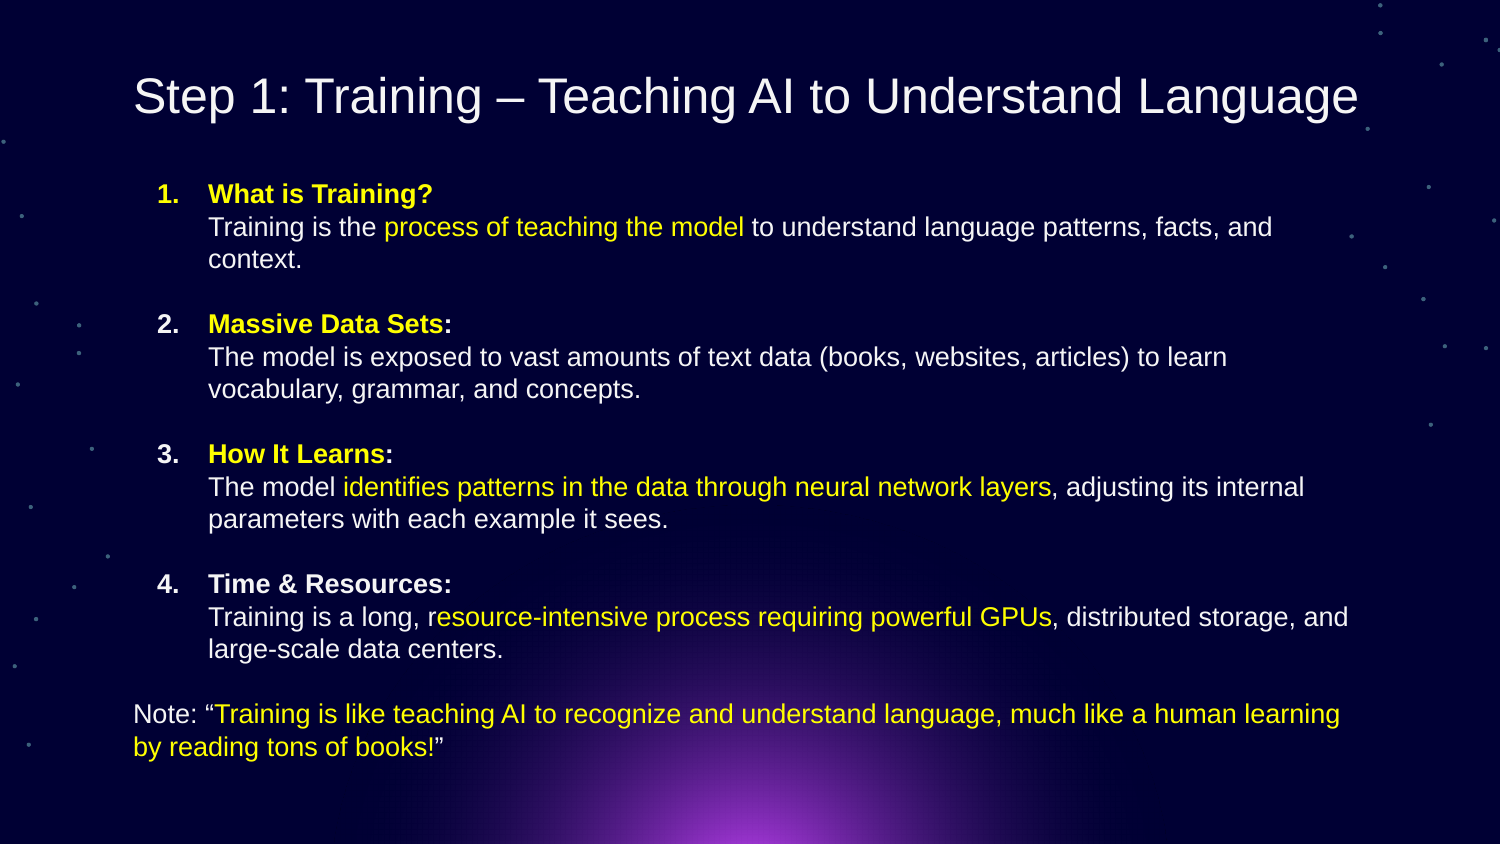

# Step 1: Training – Teaching AI to Understand Language
What is Training?
Training is the process of teaching the model to understand language patterns, facts, and context.

Massive Data Sets:
The model is exposed to vast amounts of text data (books, websites, articles) to learn vocabulary, grammar, and concepts.

How It Learns:
The model identifies patterns in the data through neural network layers, adjusting its internal parameters with each example it sees.

Time & Resources:
Training is a long, resource-intensive process requiring powerful GPUs, distributed storage, and large-scale data centers.

Note: “Training is like teaching AI to recognize and understand language, much like a human learning by reading tons of books!”